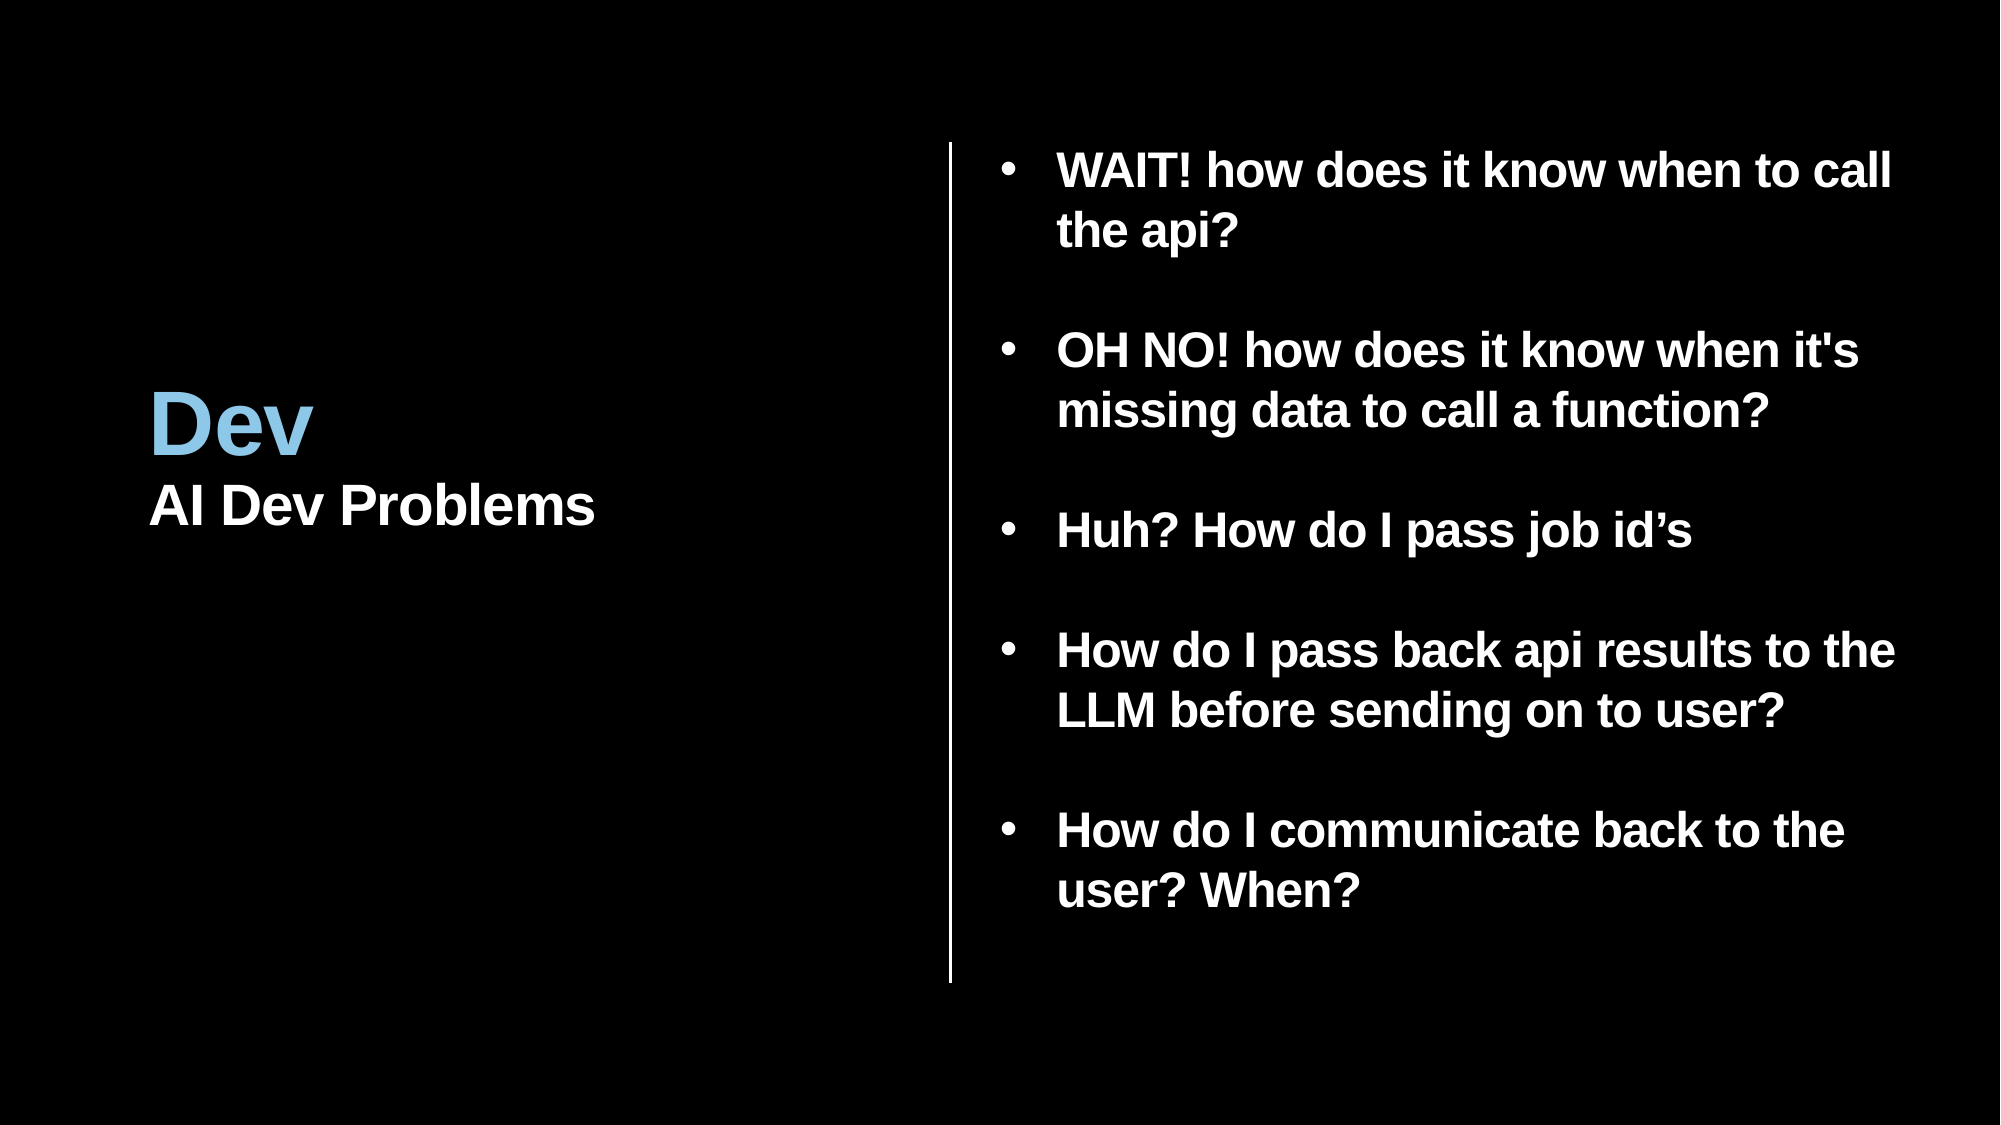

WAIT! how does it know when to call the api?

OH NO! how does it know when it's missing data to call a function?

Huh? How do I pass job id’s

How do I pass back api results to the LLM before sending on to user?

How do I communicate back to the user? When?
Dev
AI Dev Problems